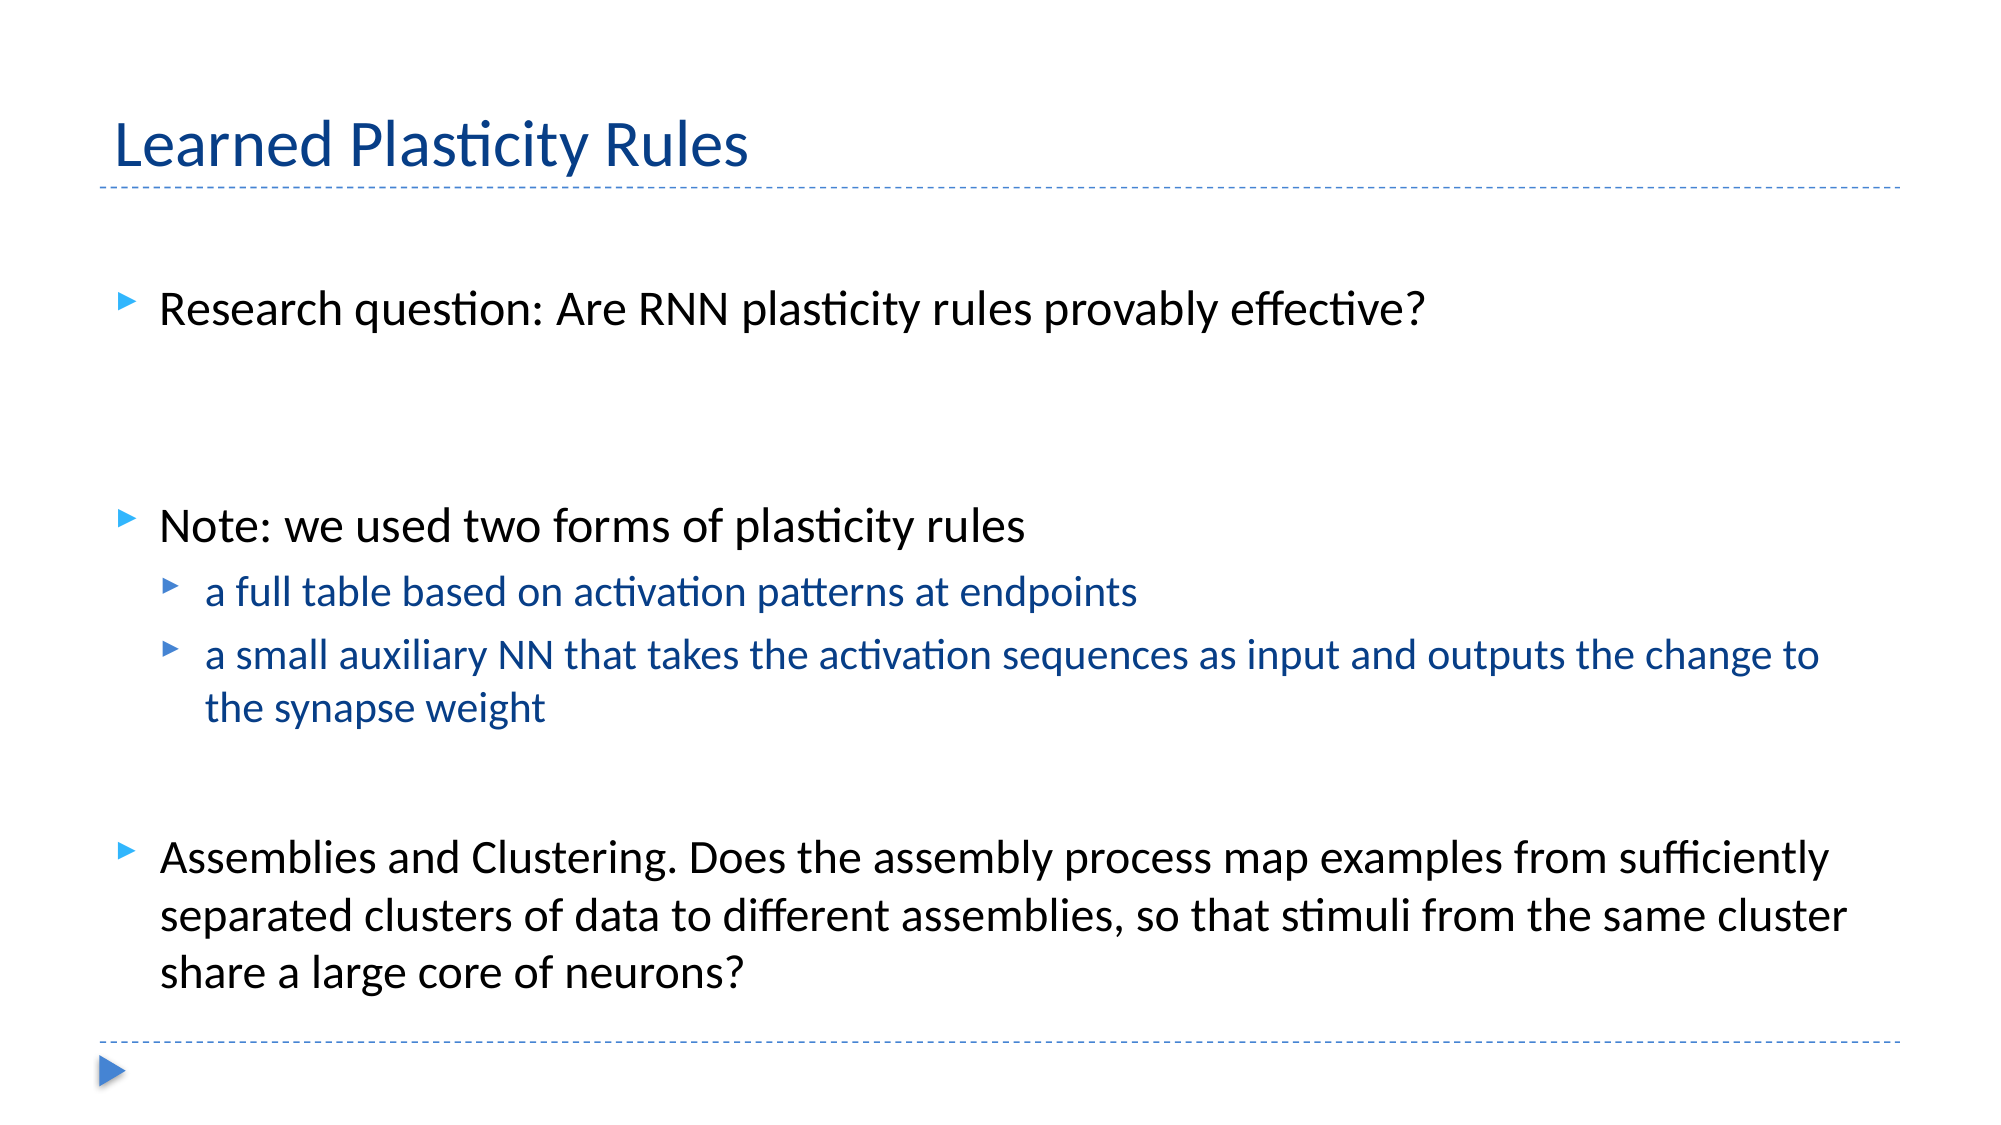

# Learned Plasticity Rules

Research question: Are RNN plasticity rules provably effective?

Note: we used two forms of plasticity rules
a full table based on activation patterns at endpoints
a small auxiliary NN that takes the activation sequences as input and outputs the change to the synapse weight

Assemblies and Clustering. Does the assembly process map examples from sufficiently separated clusters of data to different assemblies, so that stimuli from the same cluster share a large core of neurons?